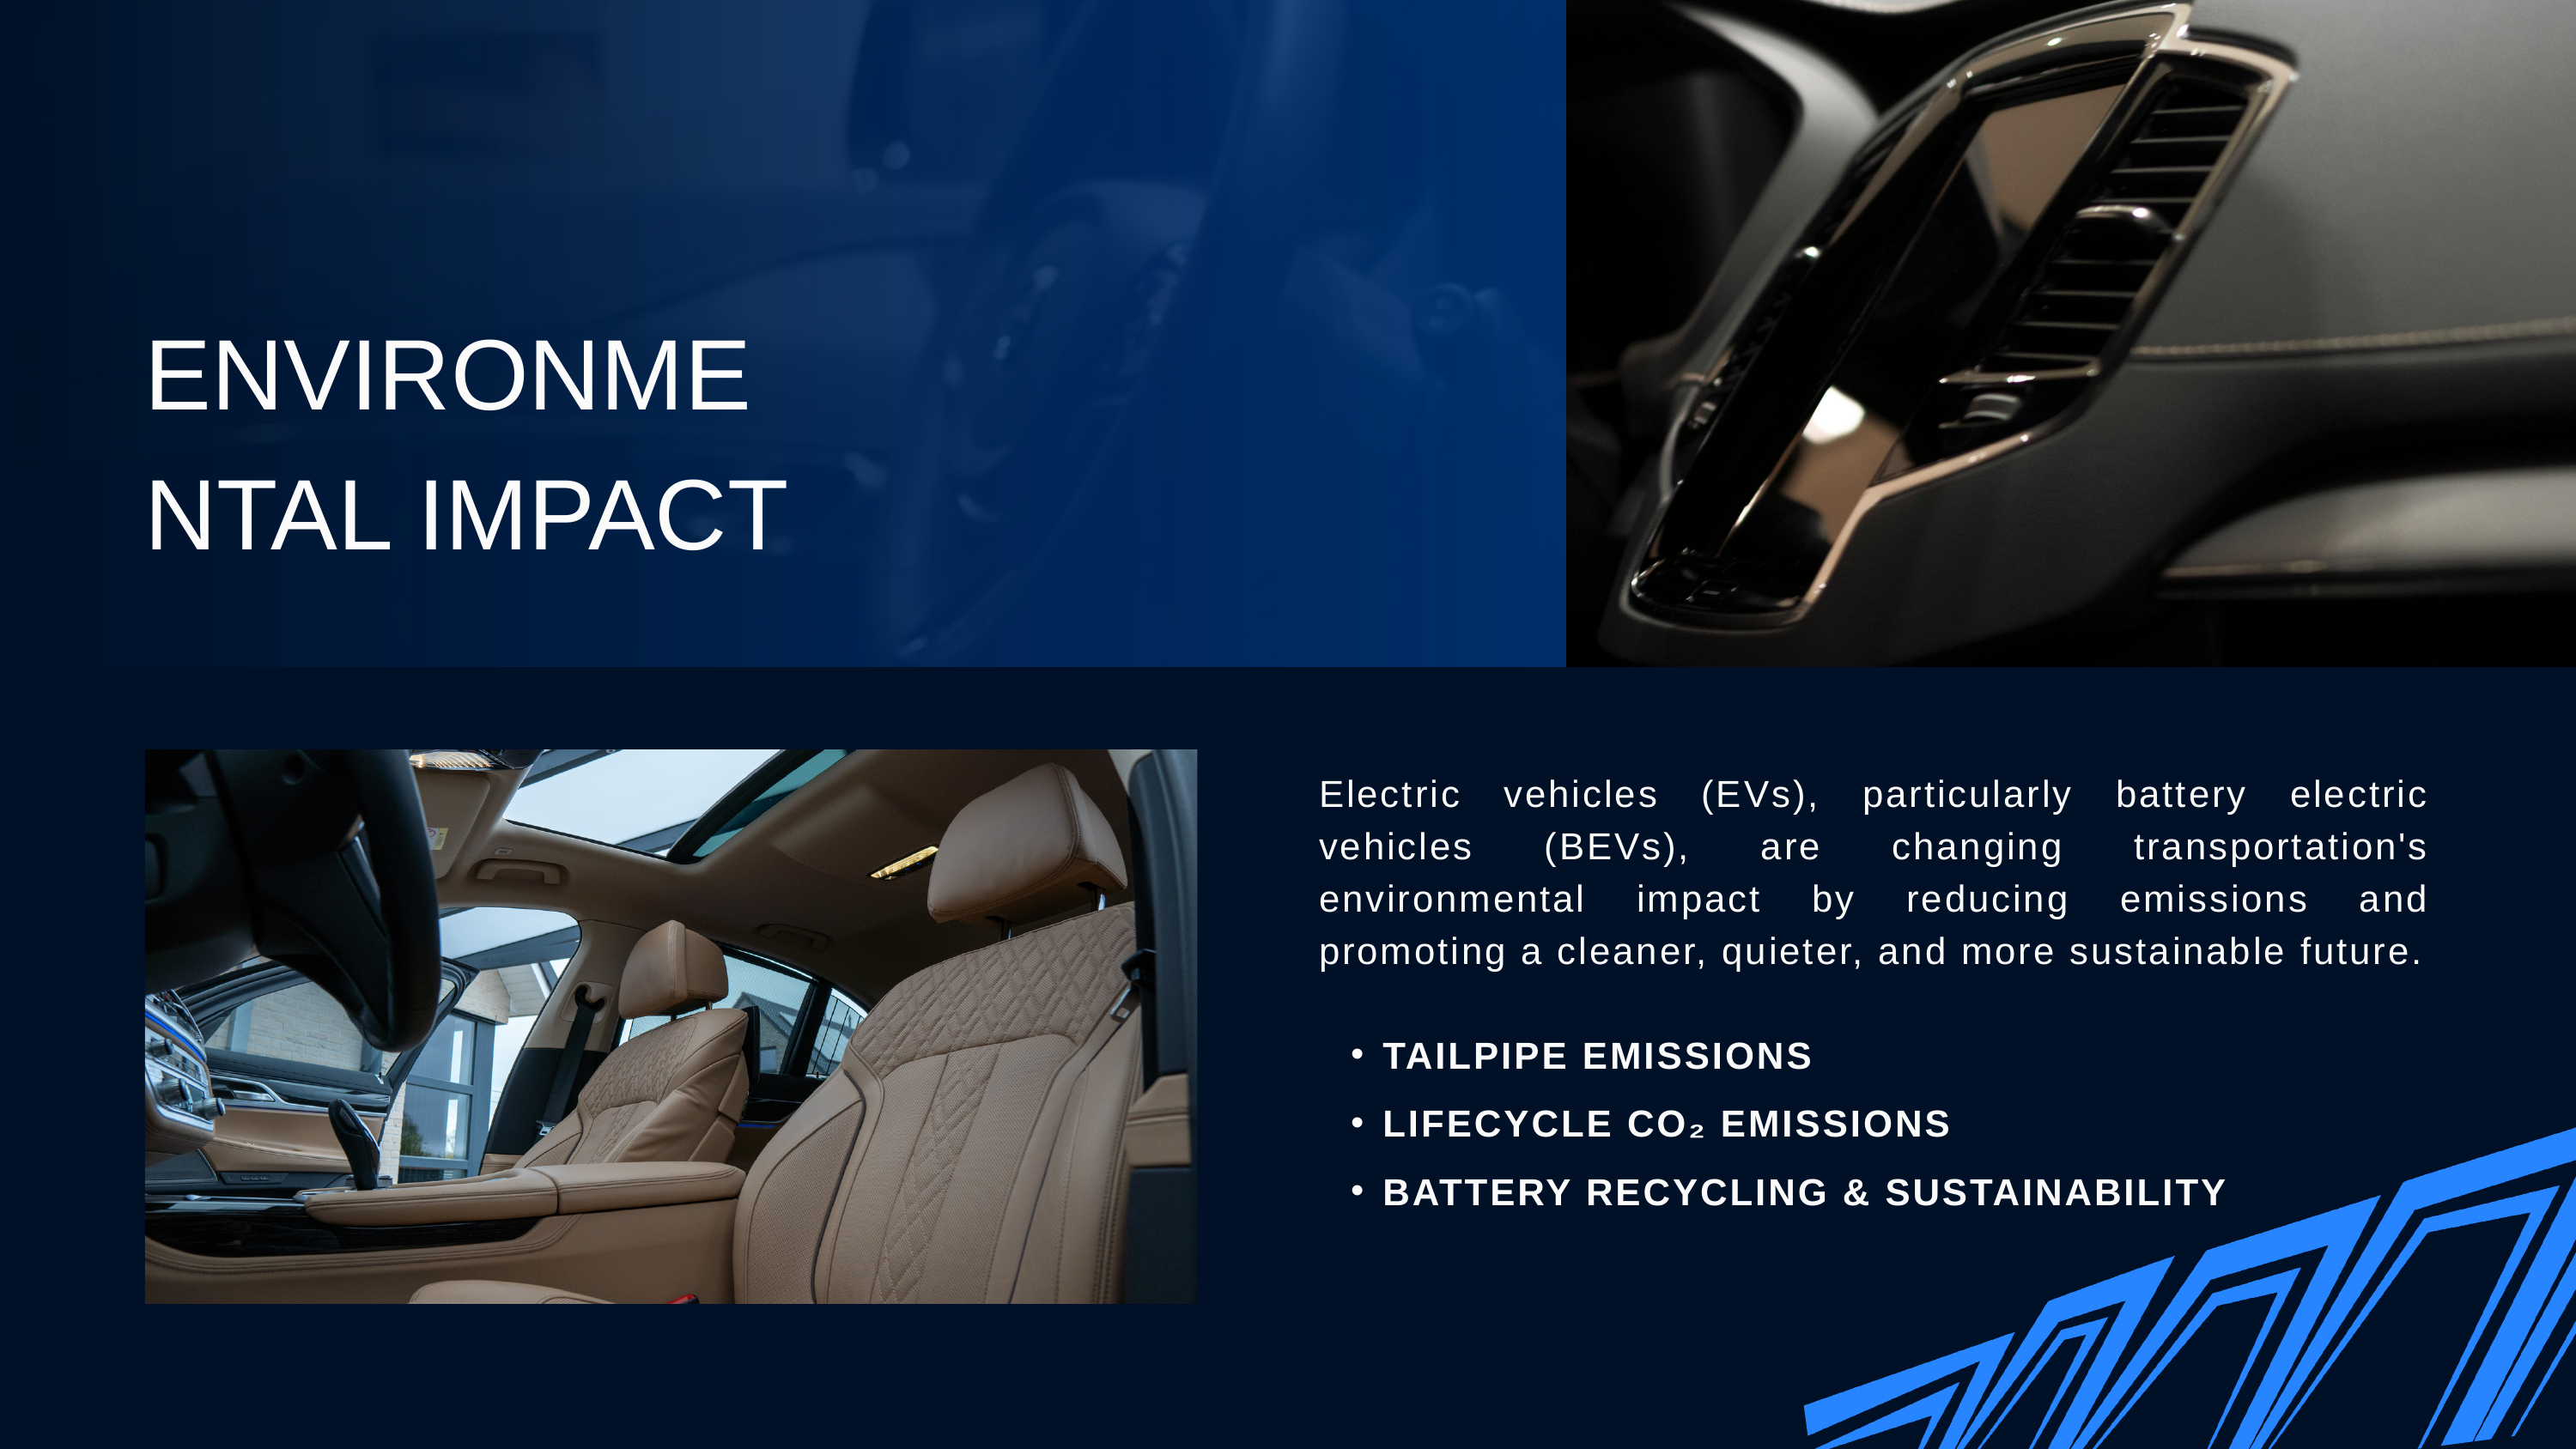

ENVIRONMENTAL IMPACT

Electric vehicles (EVs), particularly battery electric vehicles (BEVs), are changing transportation's environmental impact by reducing emissions and promoting a cleaner, quieter, and more sustainable future.
TAILPIPE EMISSIONS
LIFECYCLE CO₂ EMISSIONS
BATTERY RECYCLING & SUSTAINABILITY